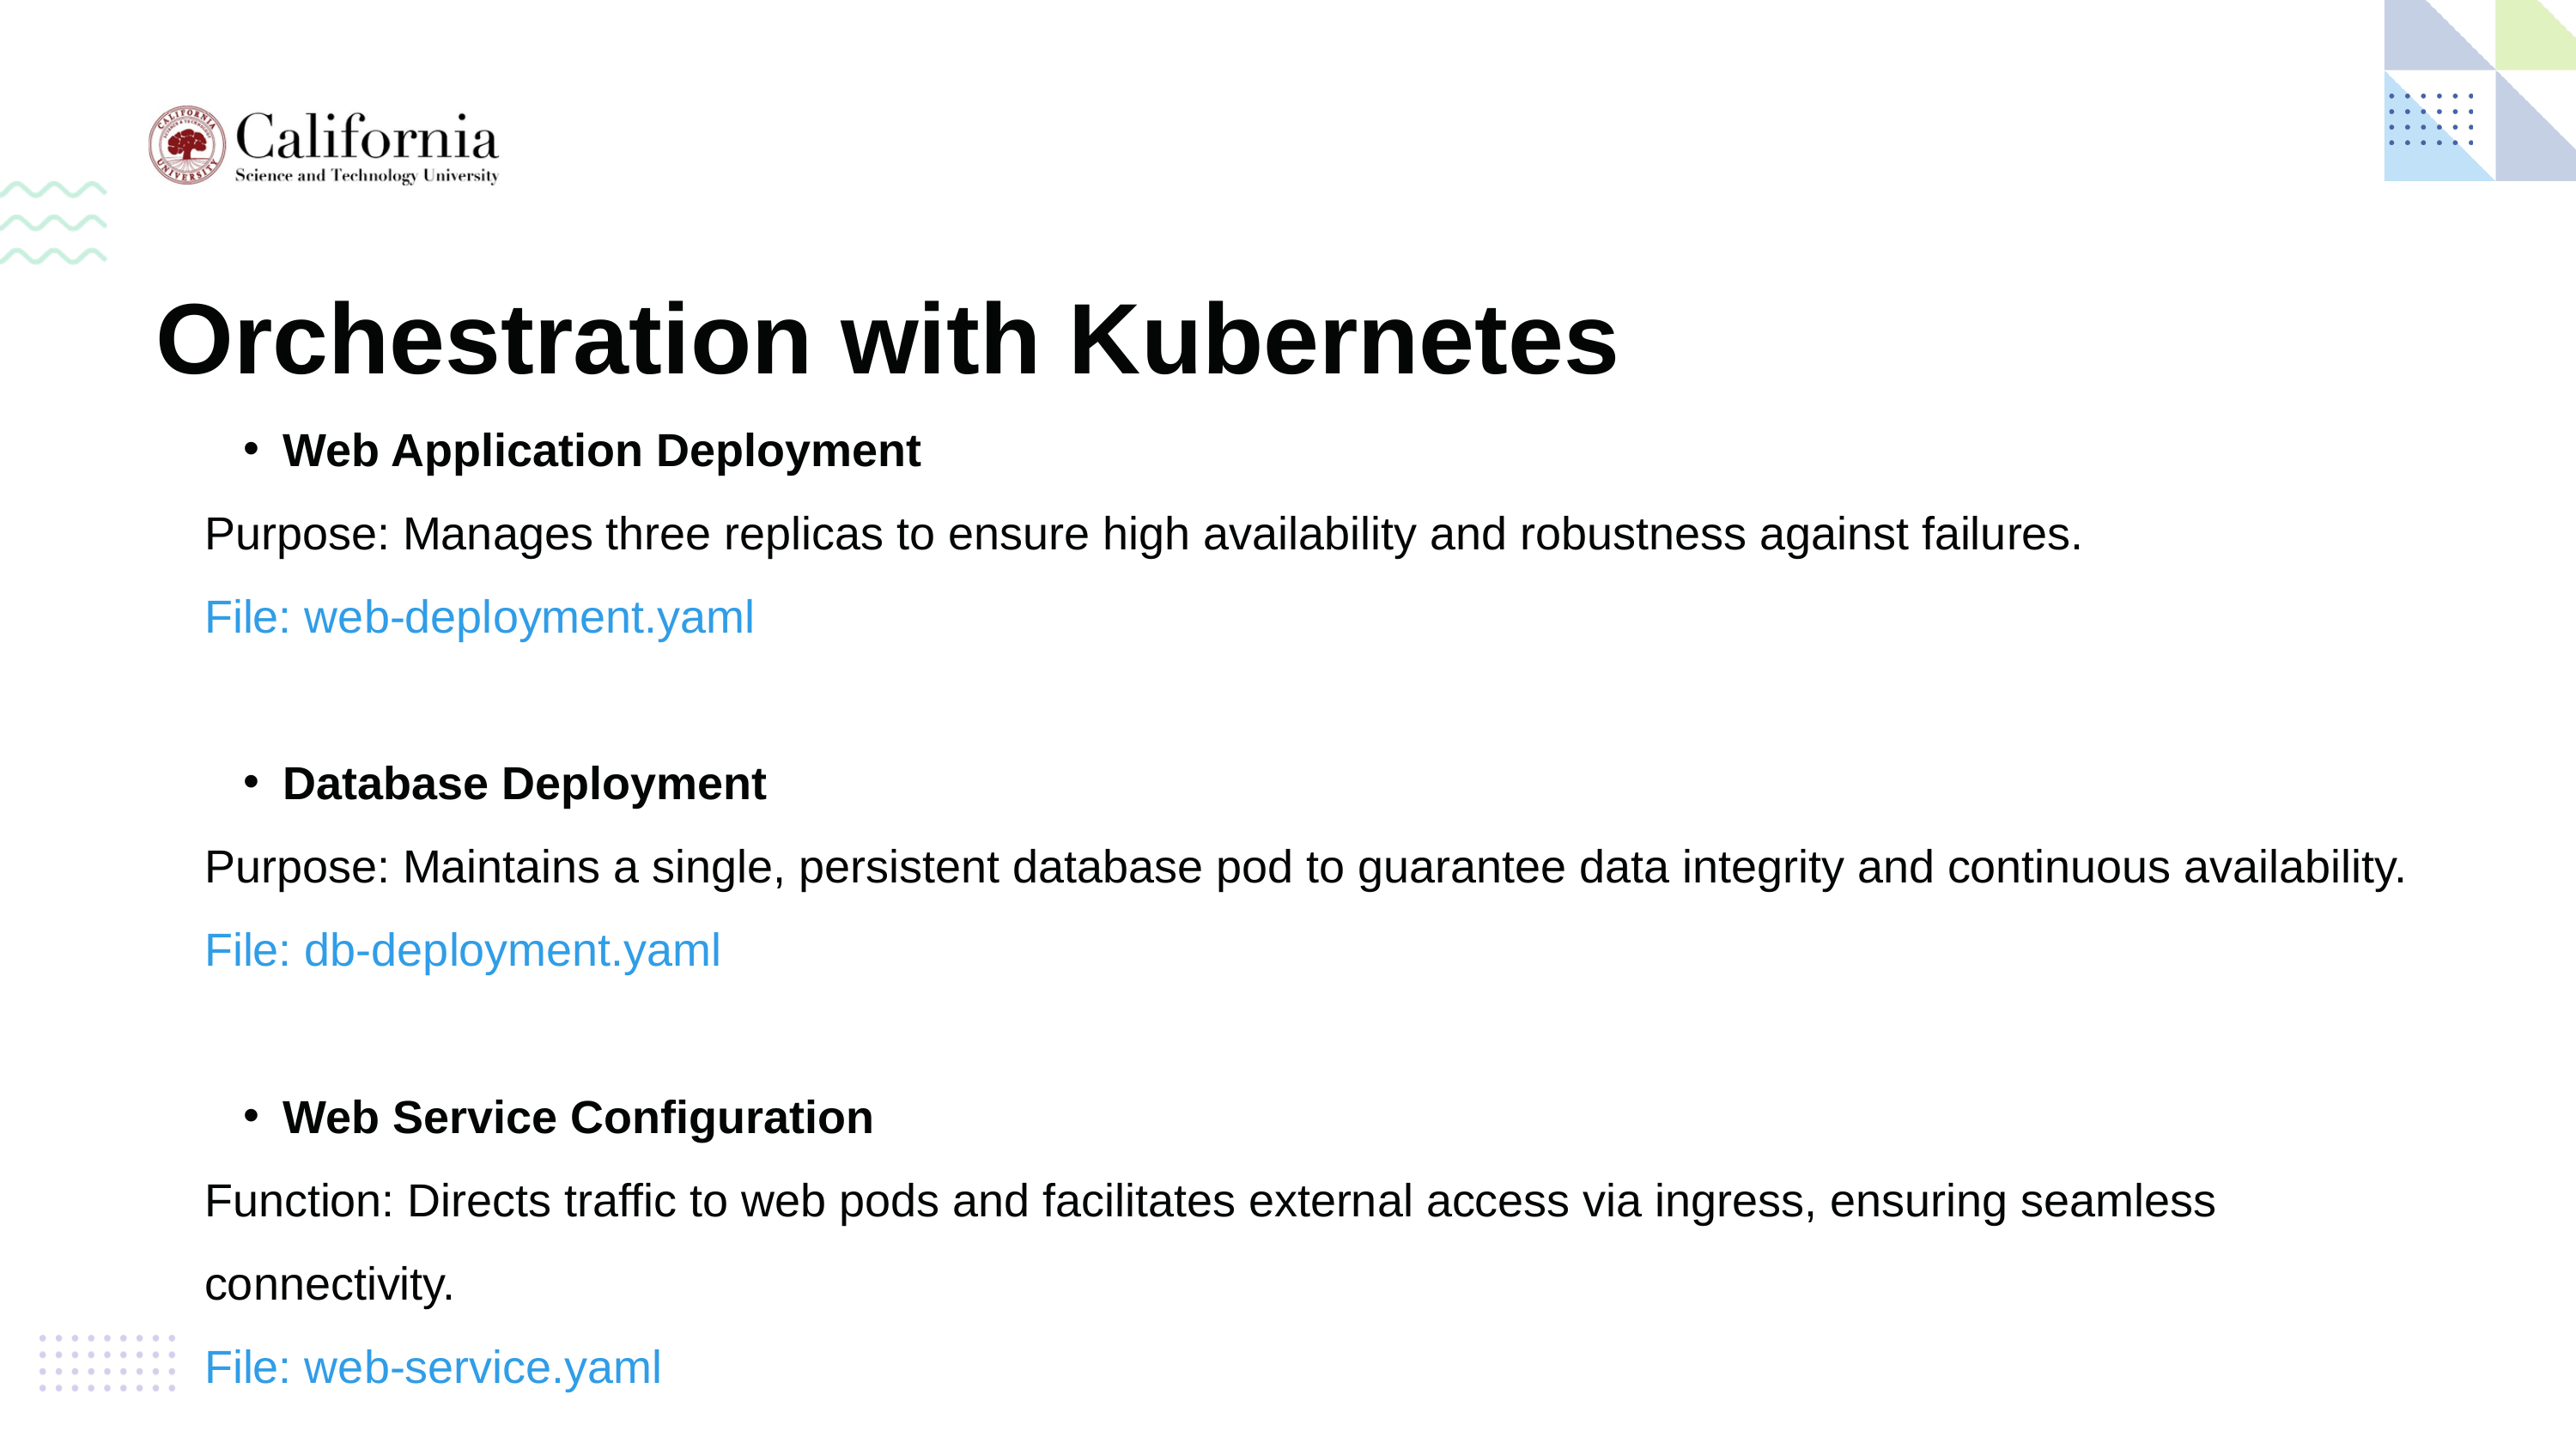

Orchestration with Kubernetes
Web Application Deployment
Purpose: Manages three replicas to ensure high availability and robustness against failures.
File: web-deployment.yaml

Database Deployment
Purpose: Maintains a single, persistent database pod to guarantee data integrity and continuous availability.
File: db-deployment.yaml

Web Service Configuration
Function: Directs traffic to web pods and facilitates external access via ingress, ensuring seamless connectivity.
File: web-service.yaml